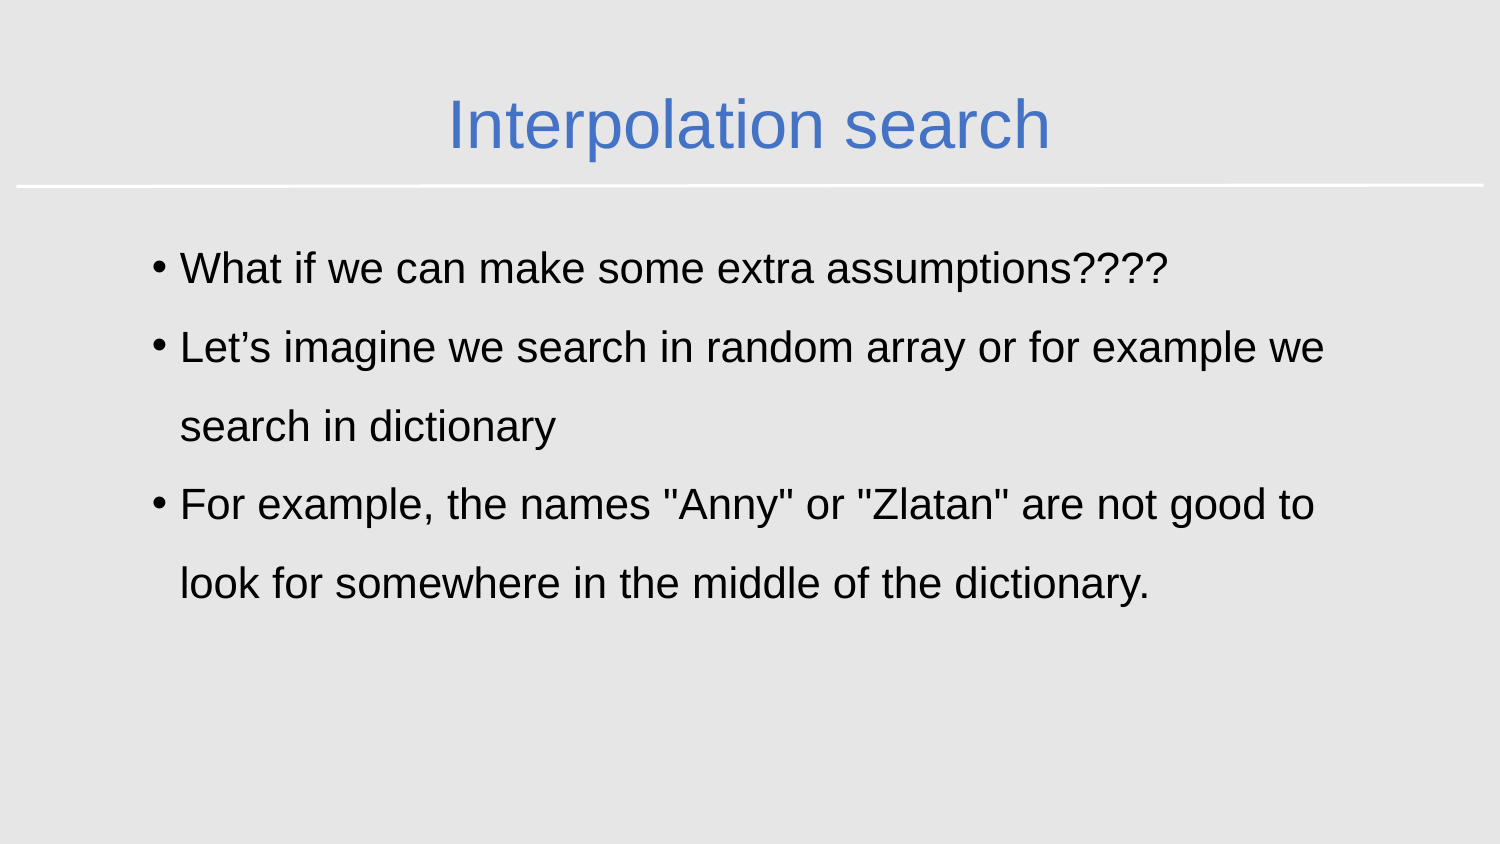

# Interpolation search
What if we can make some extra assumptions????
Let’s imagine we search in random array or for example we search in dictionary
For example, the names "Anny" or "Zlatan" are not good to look for somewhere in the middle of the dictionary.